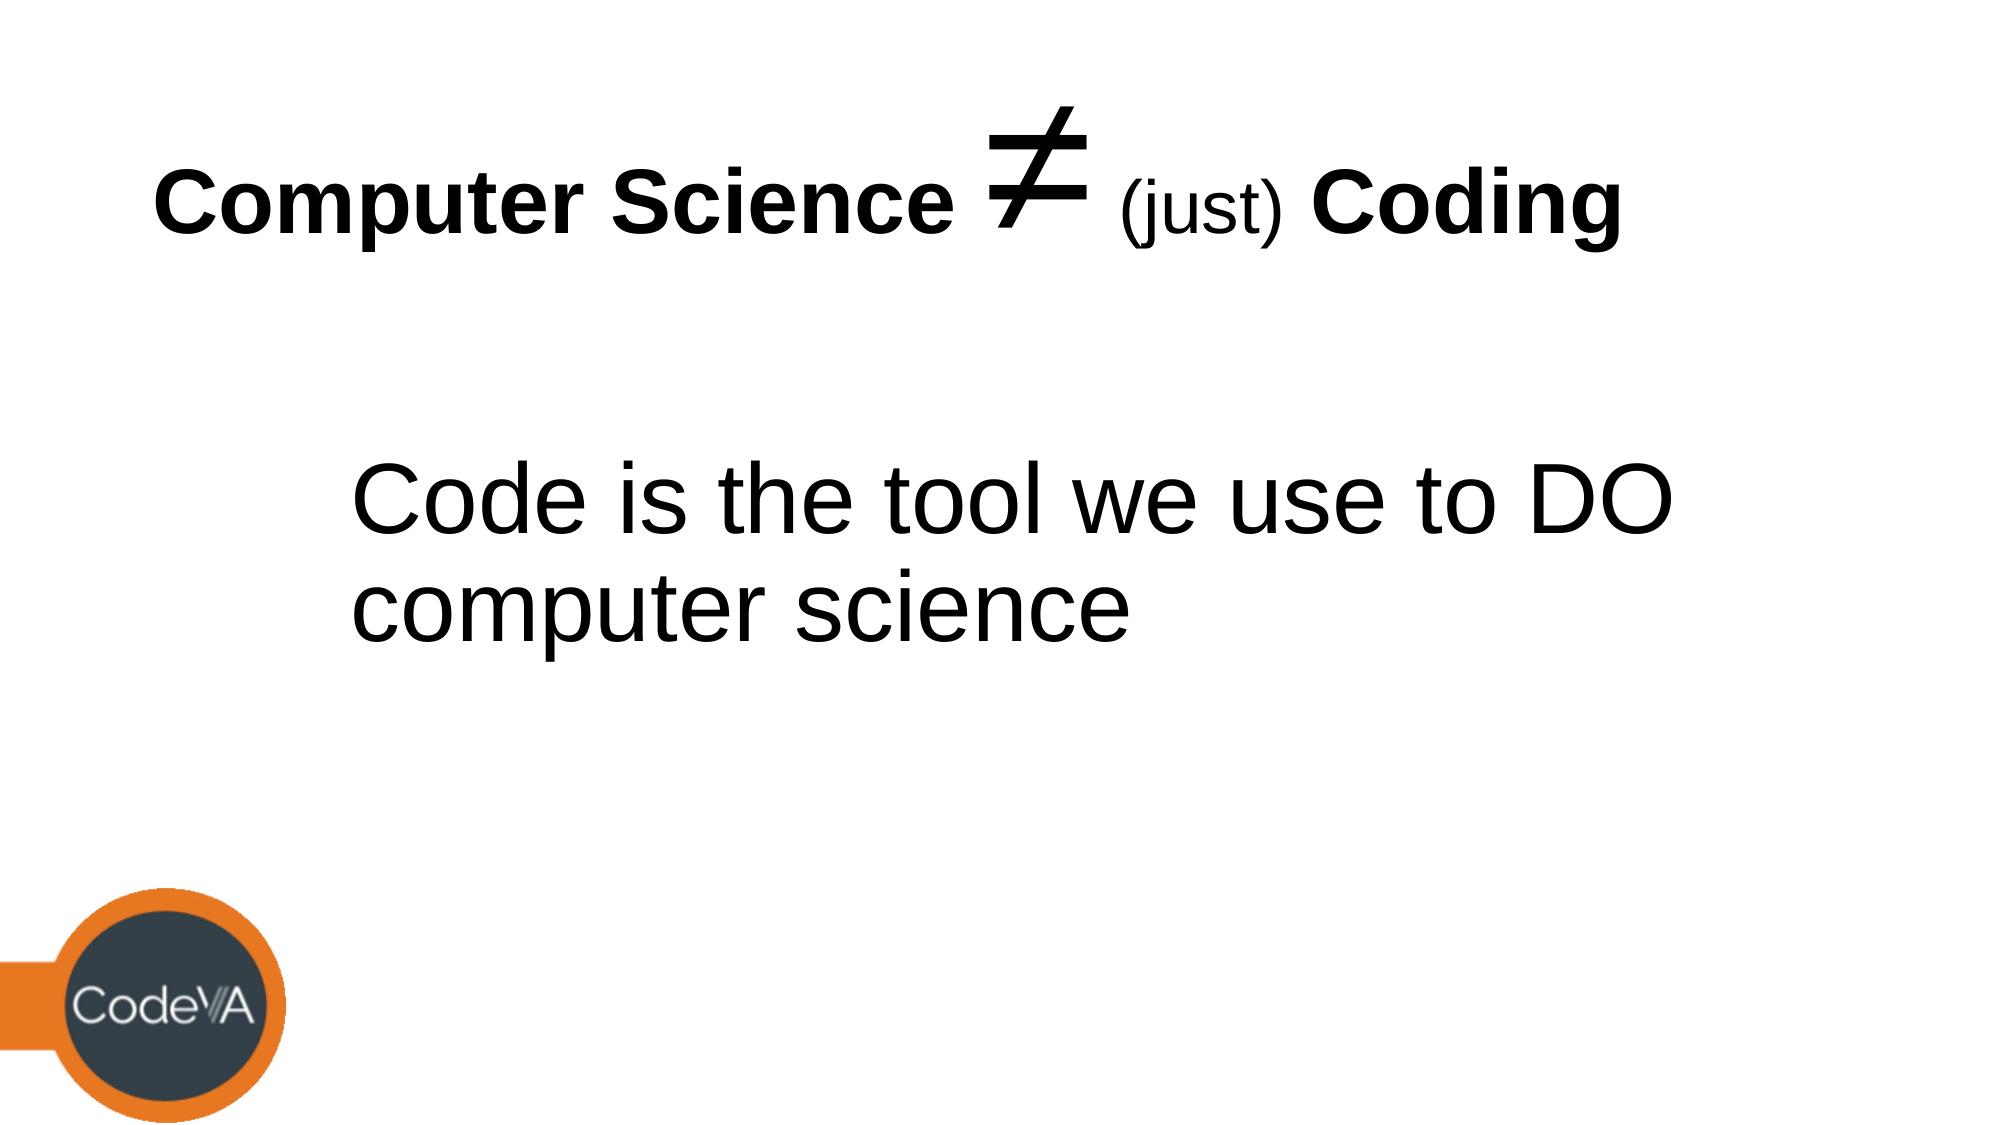

# Computer Science ≠ (just) Coding

Code is the tool we use to DO computer science